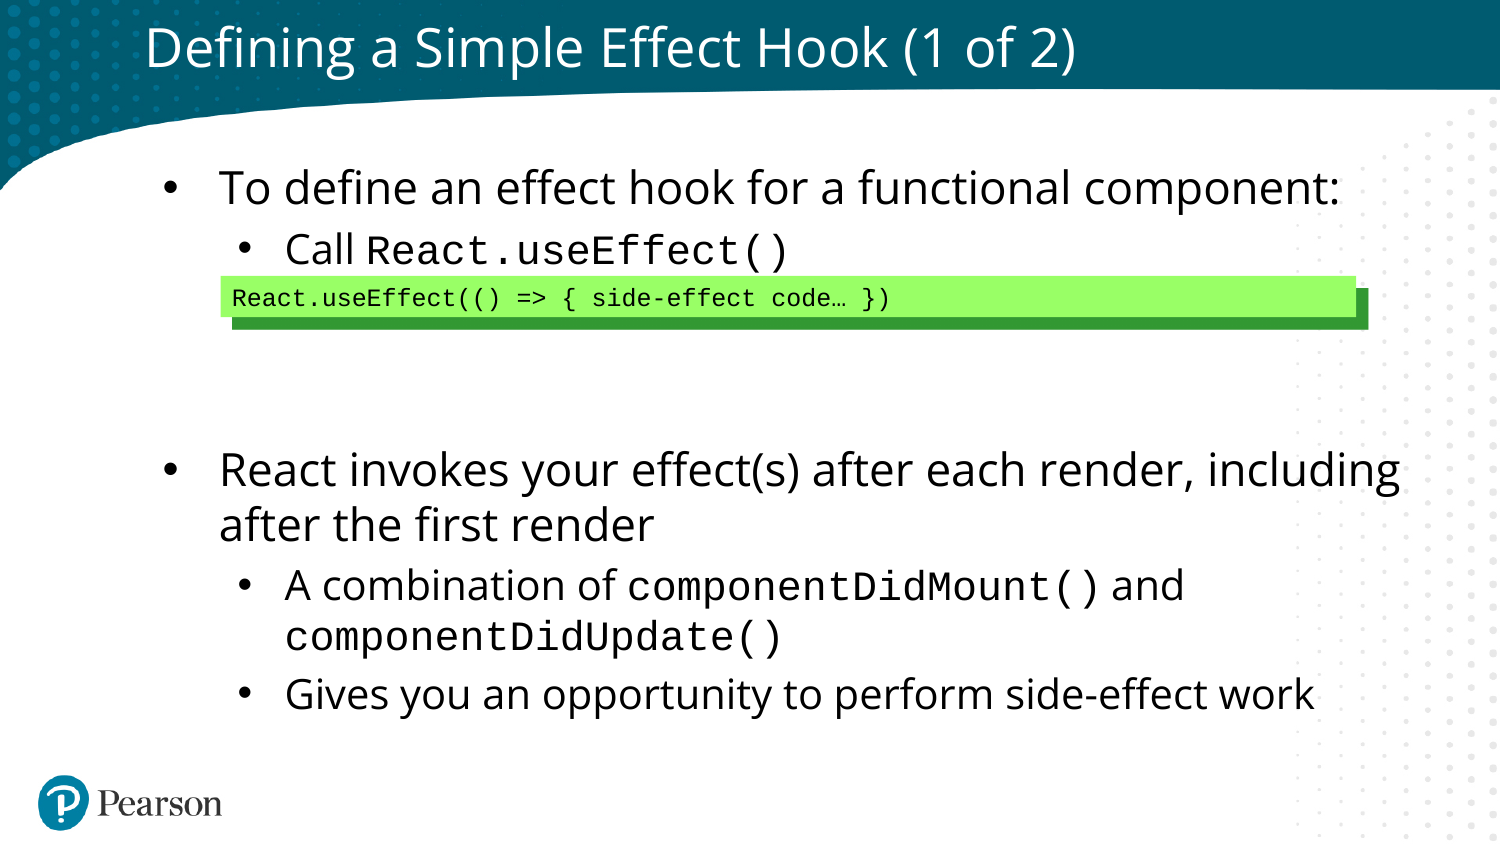

# Defining a Simple Effect Hook (1 of 2)
To define an effect hook for a functional component:
Call React.useEffect()

React invokes your effect(s) after each render, including after the first render
A combination of componentDidMount() and componentDidUpdate()
Gives you an opportunity to perform side-effect work
React.useEffect(() => { side-effect code… })